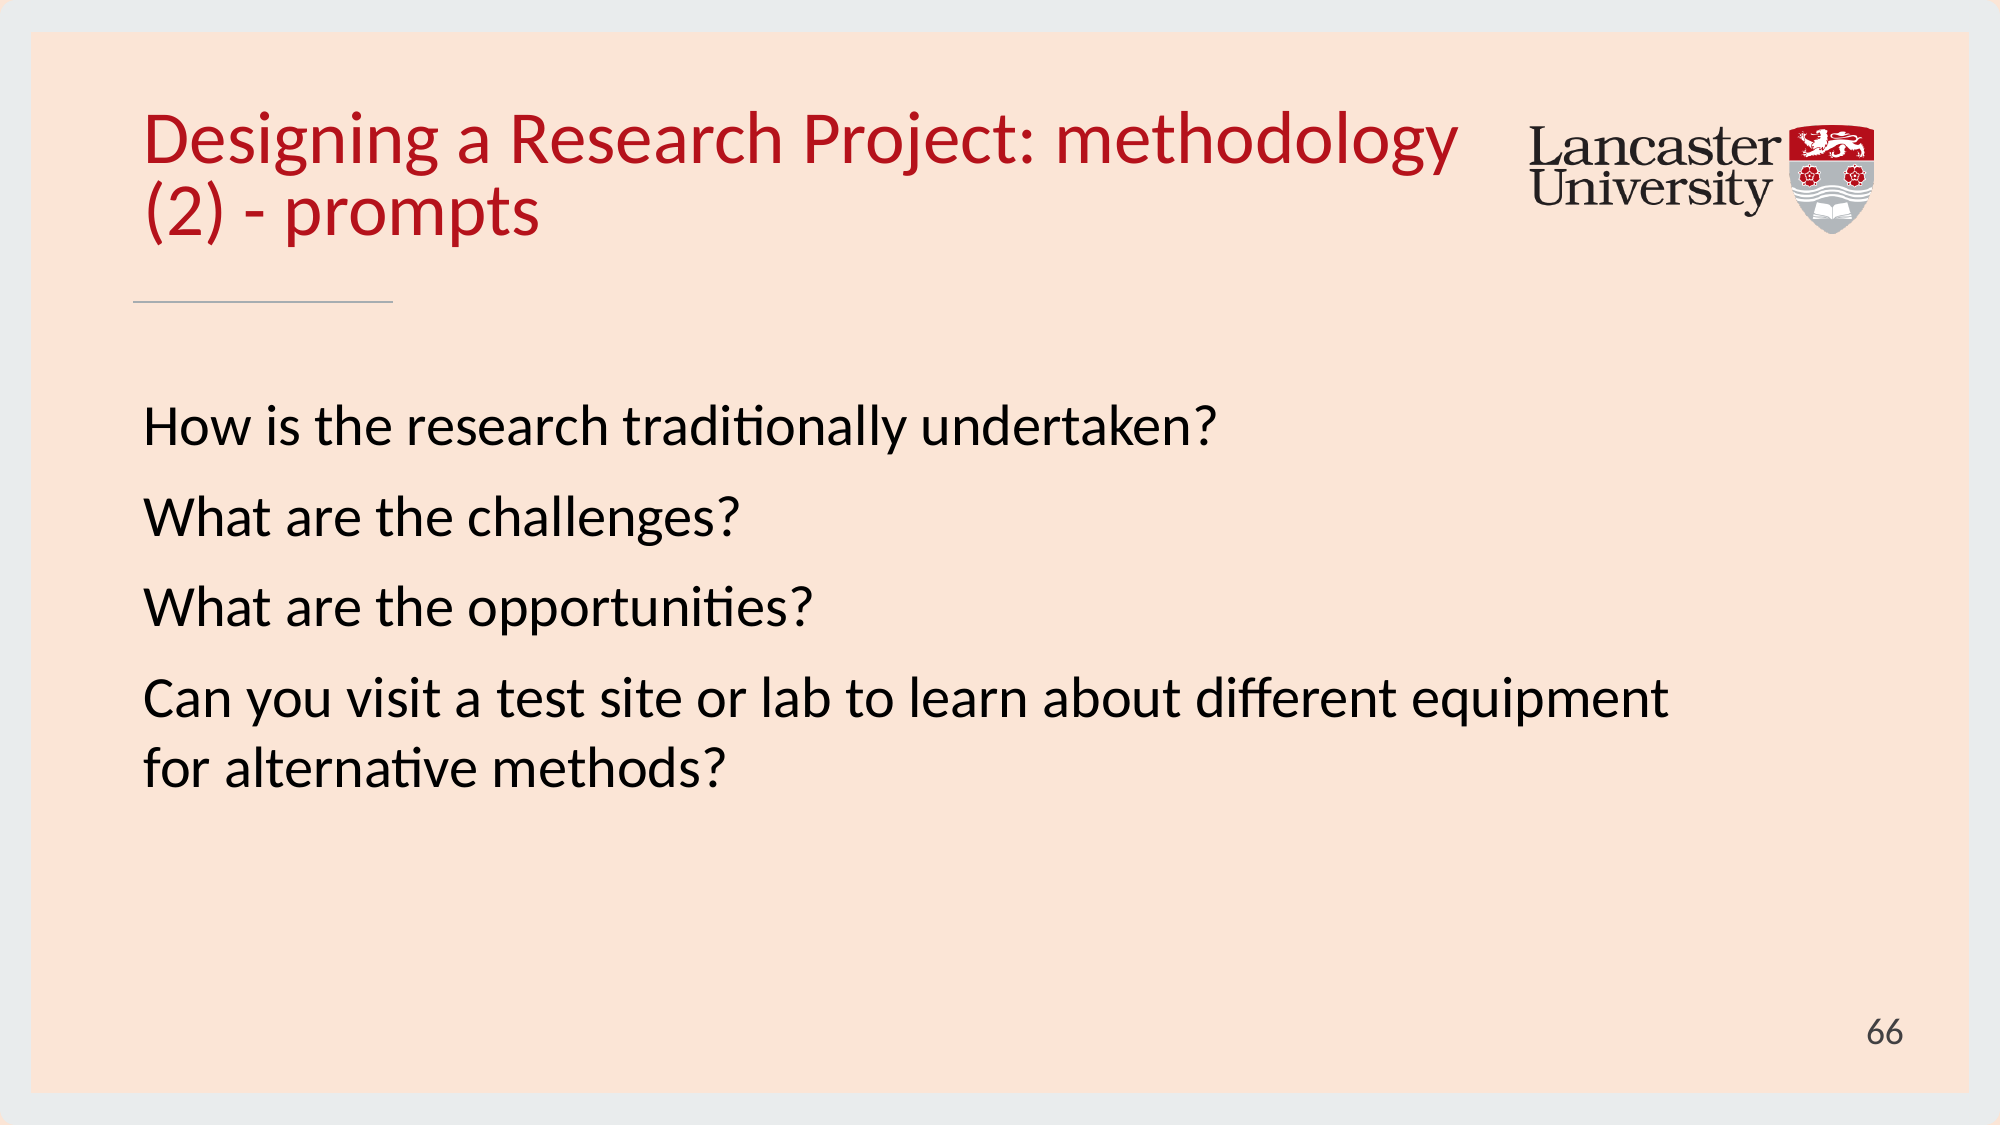

# Designing a Research Project: methodology (2) - prompts
How is the research traditionally undertaken?
What are the challenges?
What are the opportunities?
Can you visit a test site or lab to learn about different equipment for alternative methods?

66